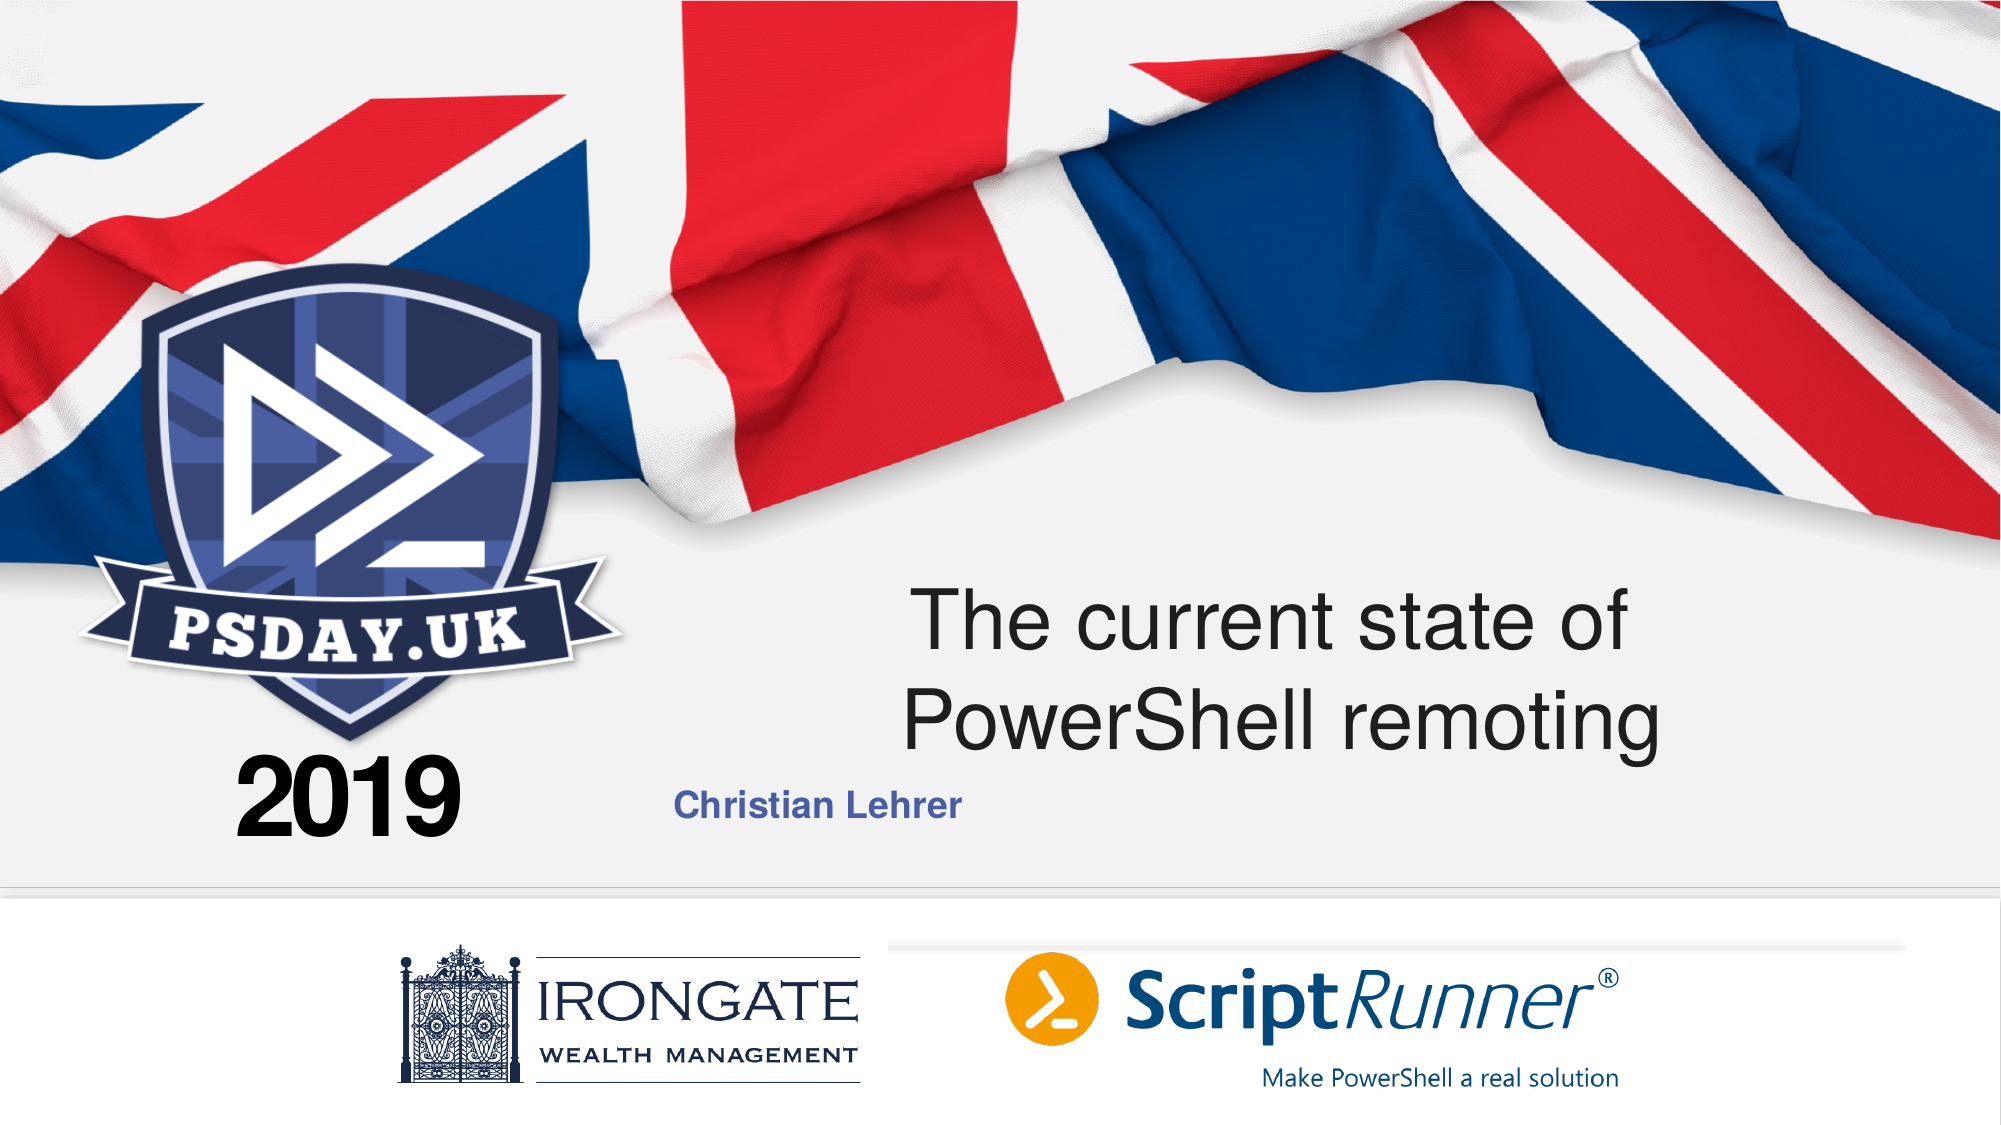

# The current state of PowerShell remoting
Christian Lehrer